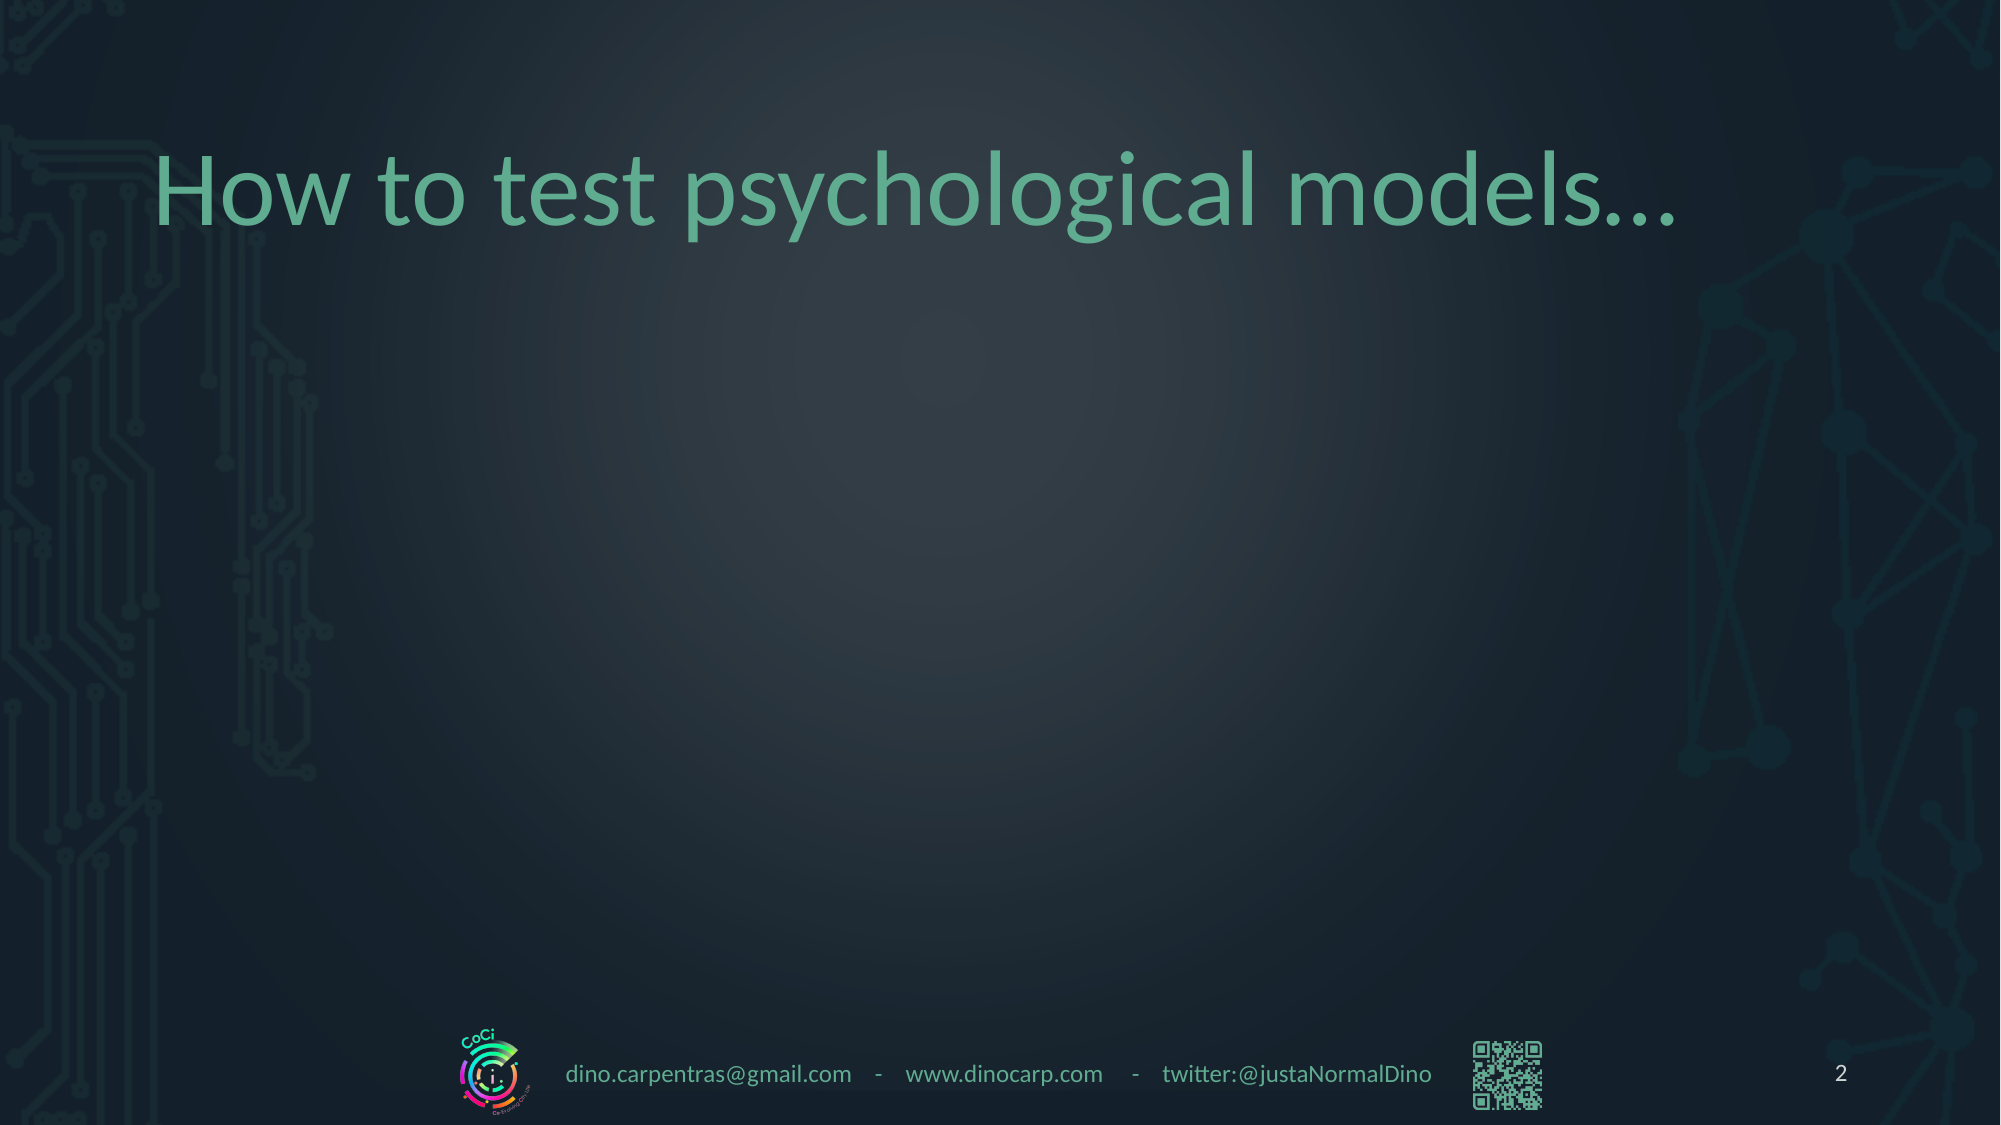

# How to test psychological models…
2